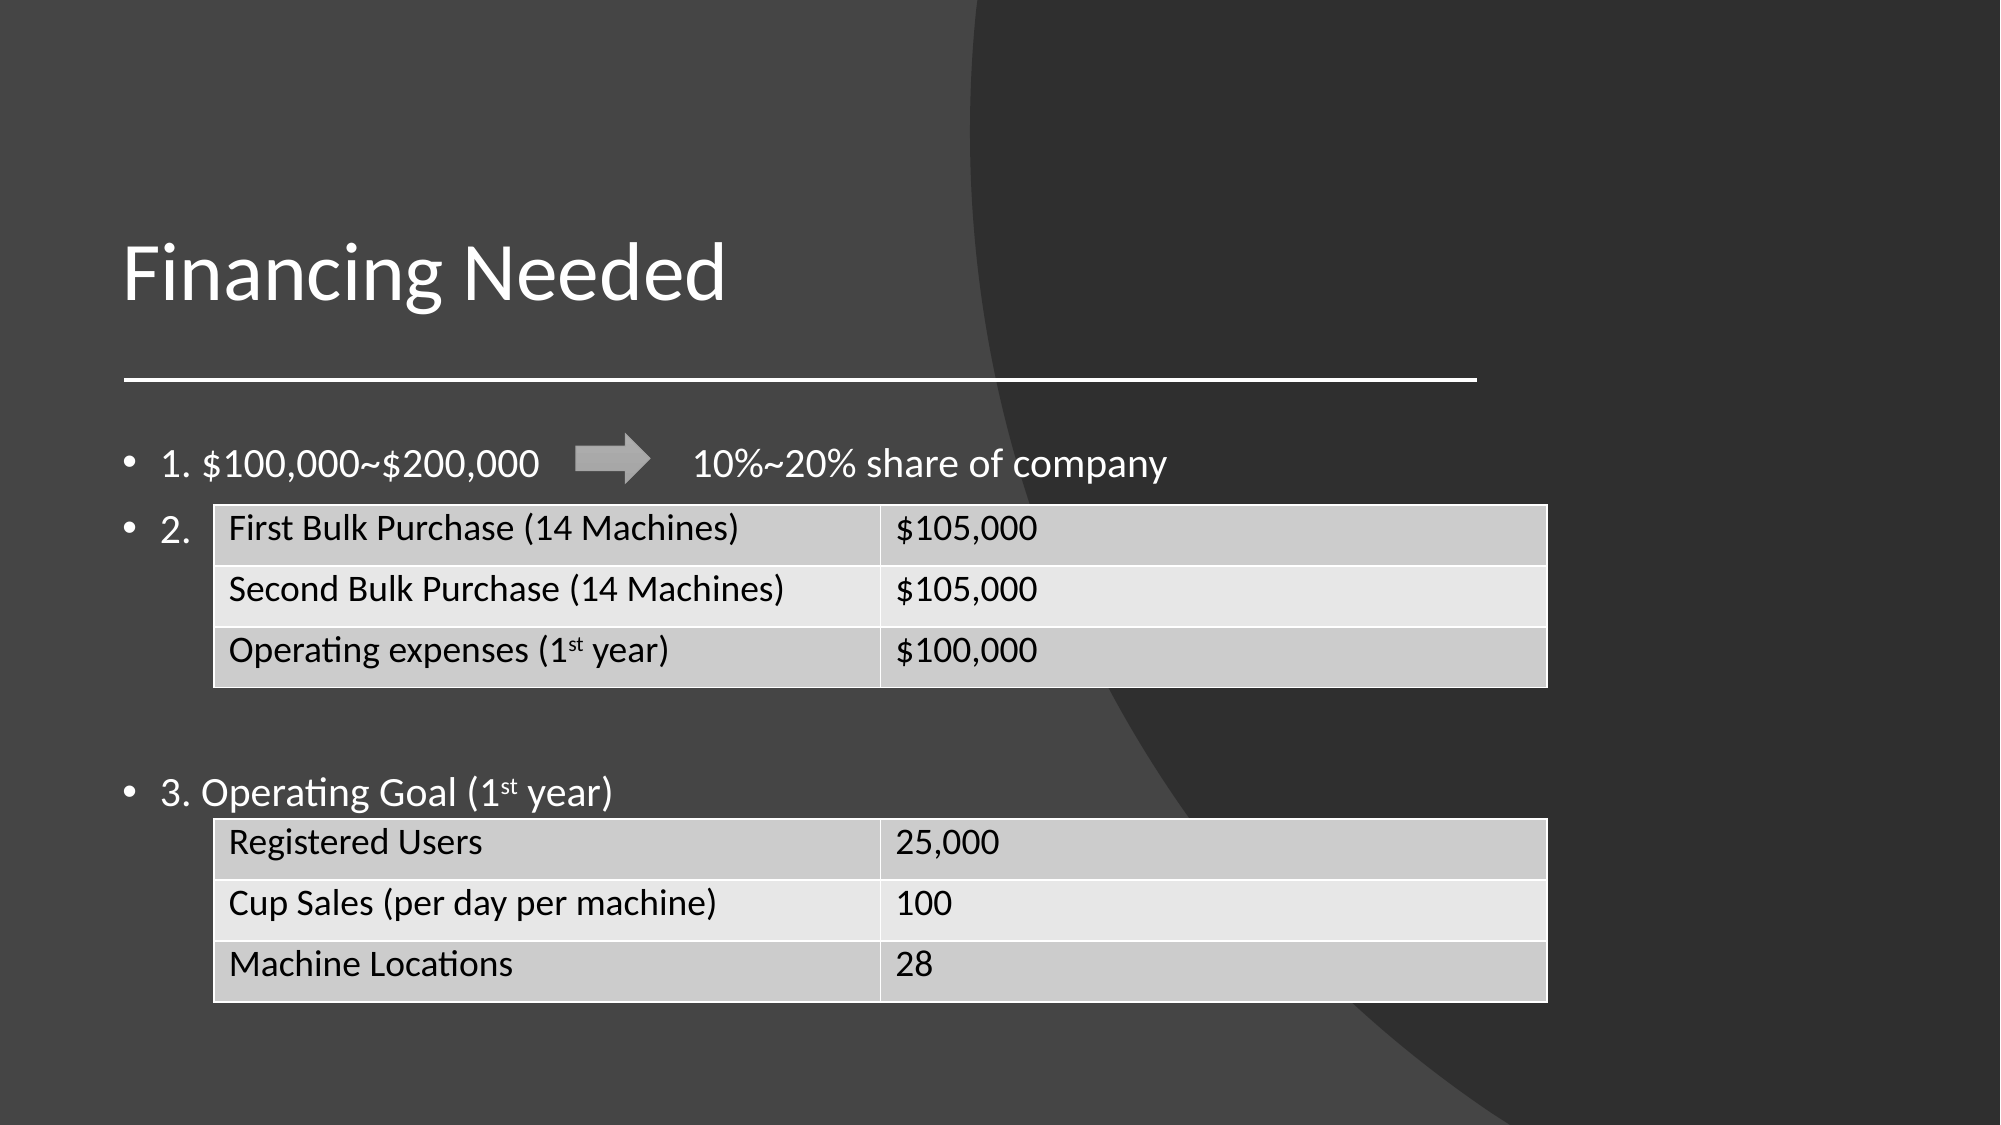

# Financing Needed
1. $100,000~$200,000                10%~20% share of company
2.

3. Operating Goal (1st year)

| First Bulk Purchase (14 Machines) | $105,000 |
| --- | --- |
| Second Bulk Purchase (14 Machines) | $105,000 |
| Operating expenses (1st year) | $100,000 |
| Registered Users | 25,000 |
| --- | --- |
| Cup Sales (per day per machine) | 100 |
| Machine Locations | 28 |